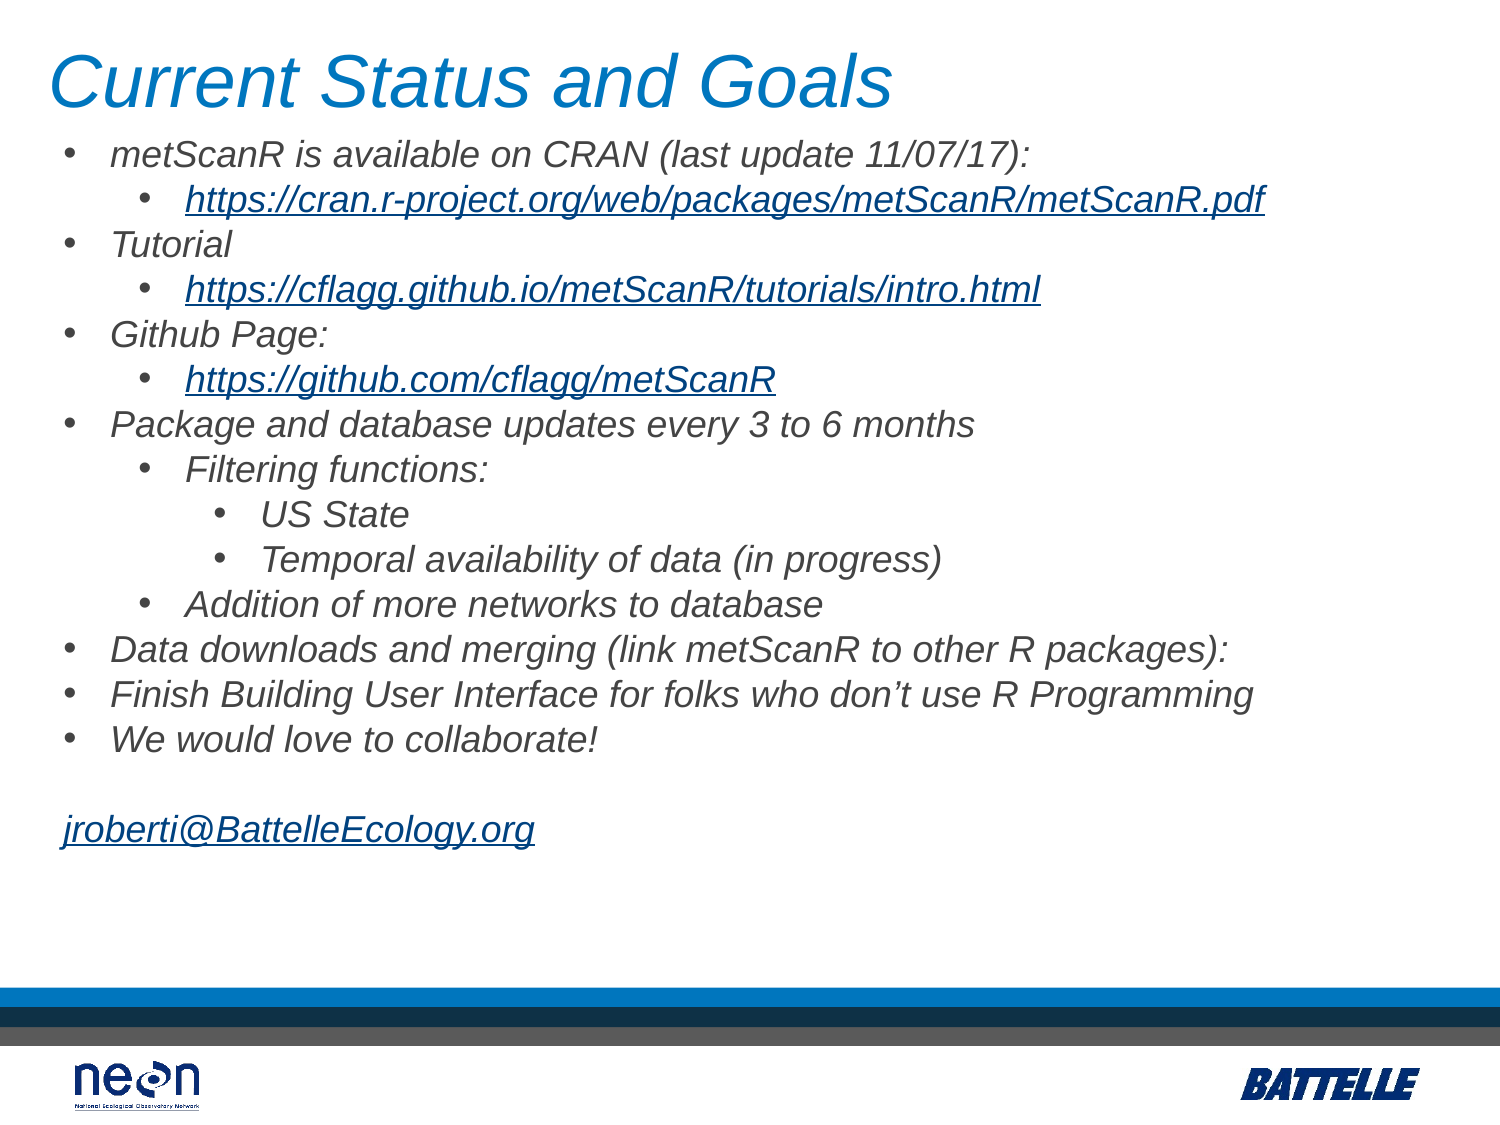

Current Status and Goals
metScanR is available on CRAN (last update 11/07/17):
https://cran.r-project.org/web/packages/metScanR/metScanR.pdf
Tutorial
https://cflagg.github.io/metScanR/tutorials/intro.html
Github Page:
https://github.com/cflagg/metScanR
Package and database updates every 3 to 6 months
Filtering functions:
US State
Temporal availability of data (in progress)
Addition of more networks to database
Data downloads and merging (link metScanR to other R packages):
Finish Building User Interface for folks who don’t use R Programming
We would love to collaborate!

jroberti@BattelleEcology.org